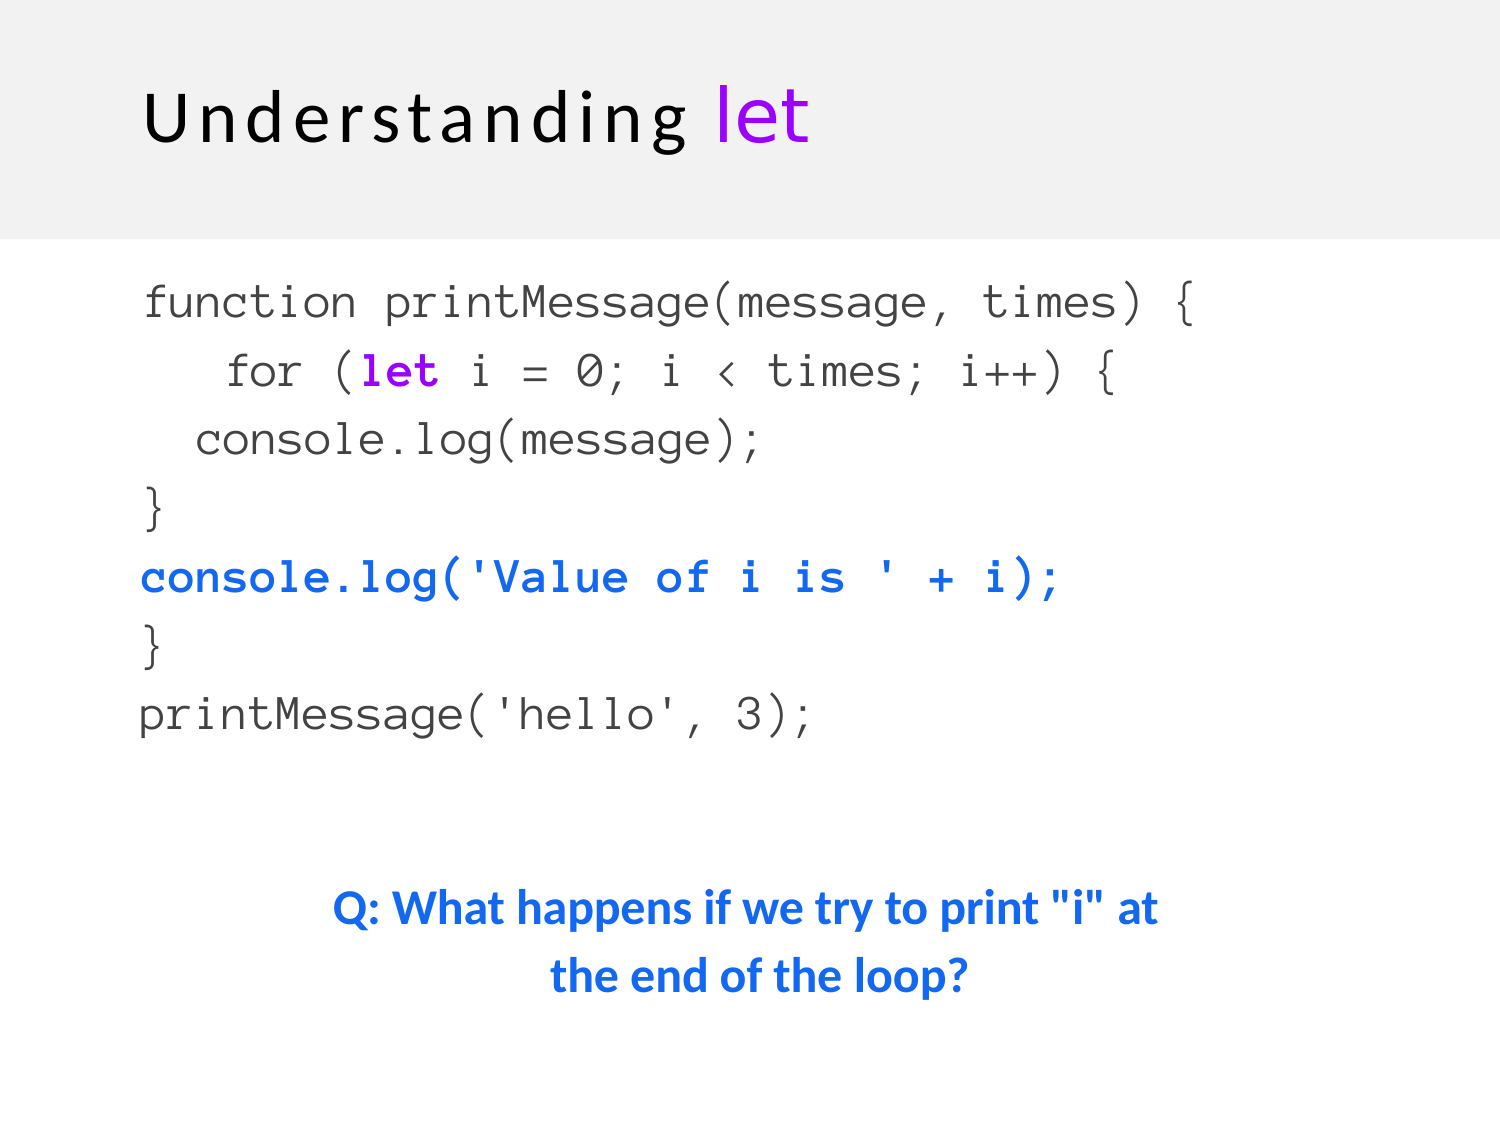

# Understanding let
function printMessage(message, times) {  for (let i = 0; i < times; i++) {
console.log(message);
}
console.log('Value of i is ' + i);
}
printMessage('hello', 3);

Q: What happens if we try to print "i" at  the end of the loop?